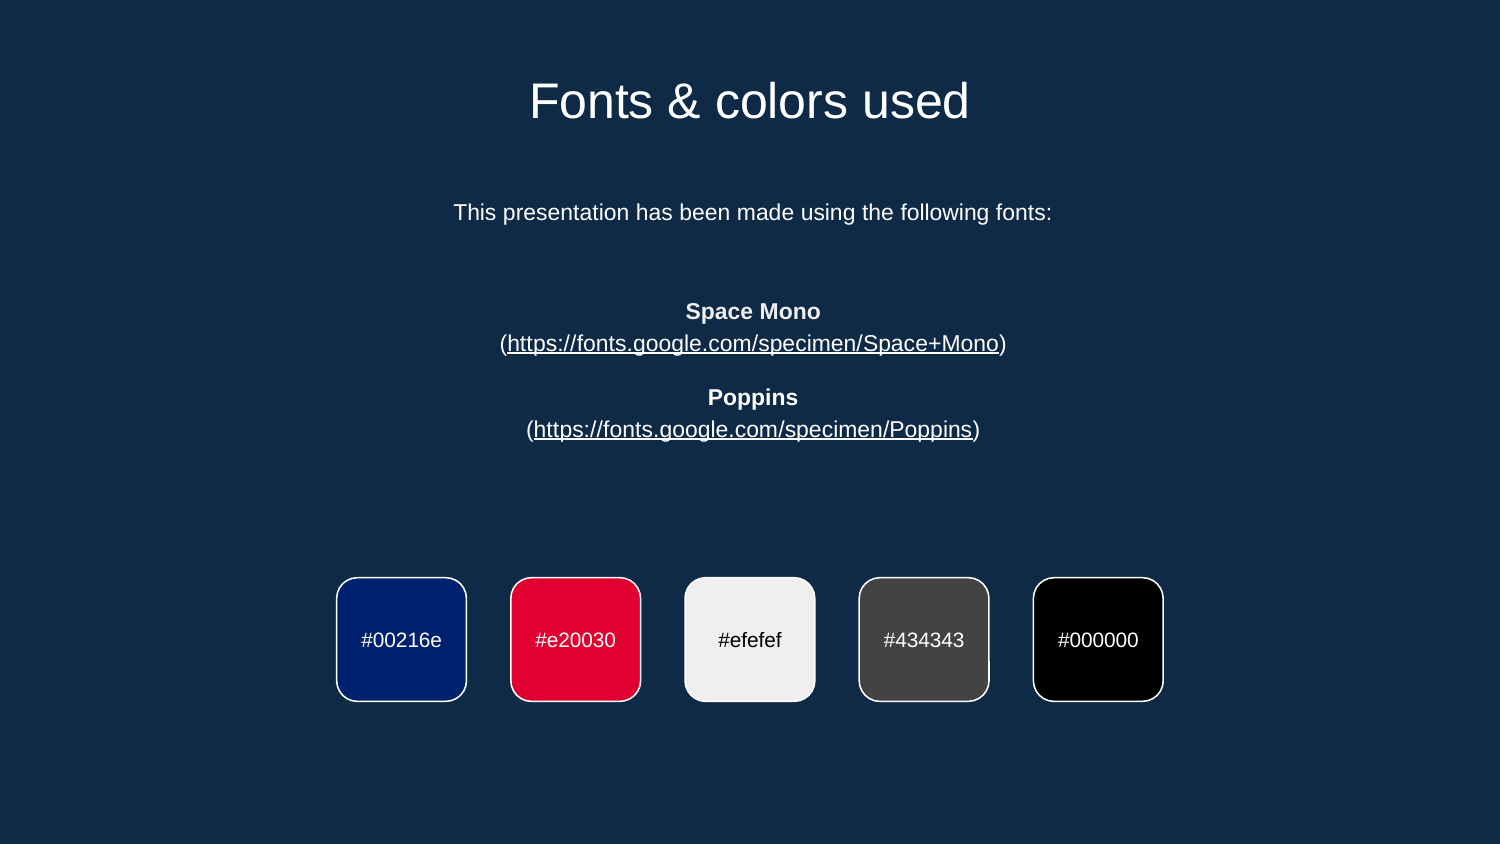

# Fonts & colors used
This presentation has been made using the following fonts:

Space Mono
(https://fonts.google.com/specimen/Space+Mono)

Poppins
(https://fonts.google.com/specimen/Poppins)

#00216e
#e20030
#efefef
#434343
#000000